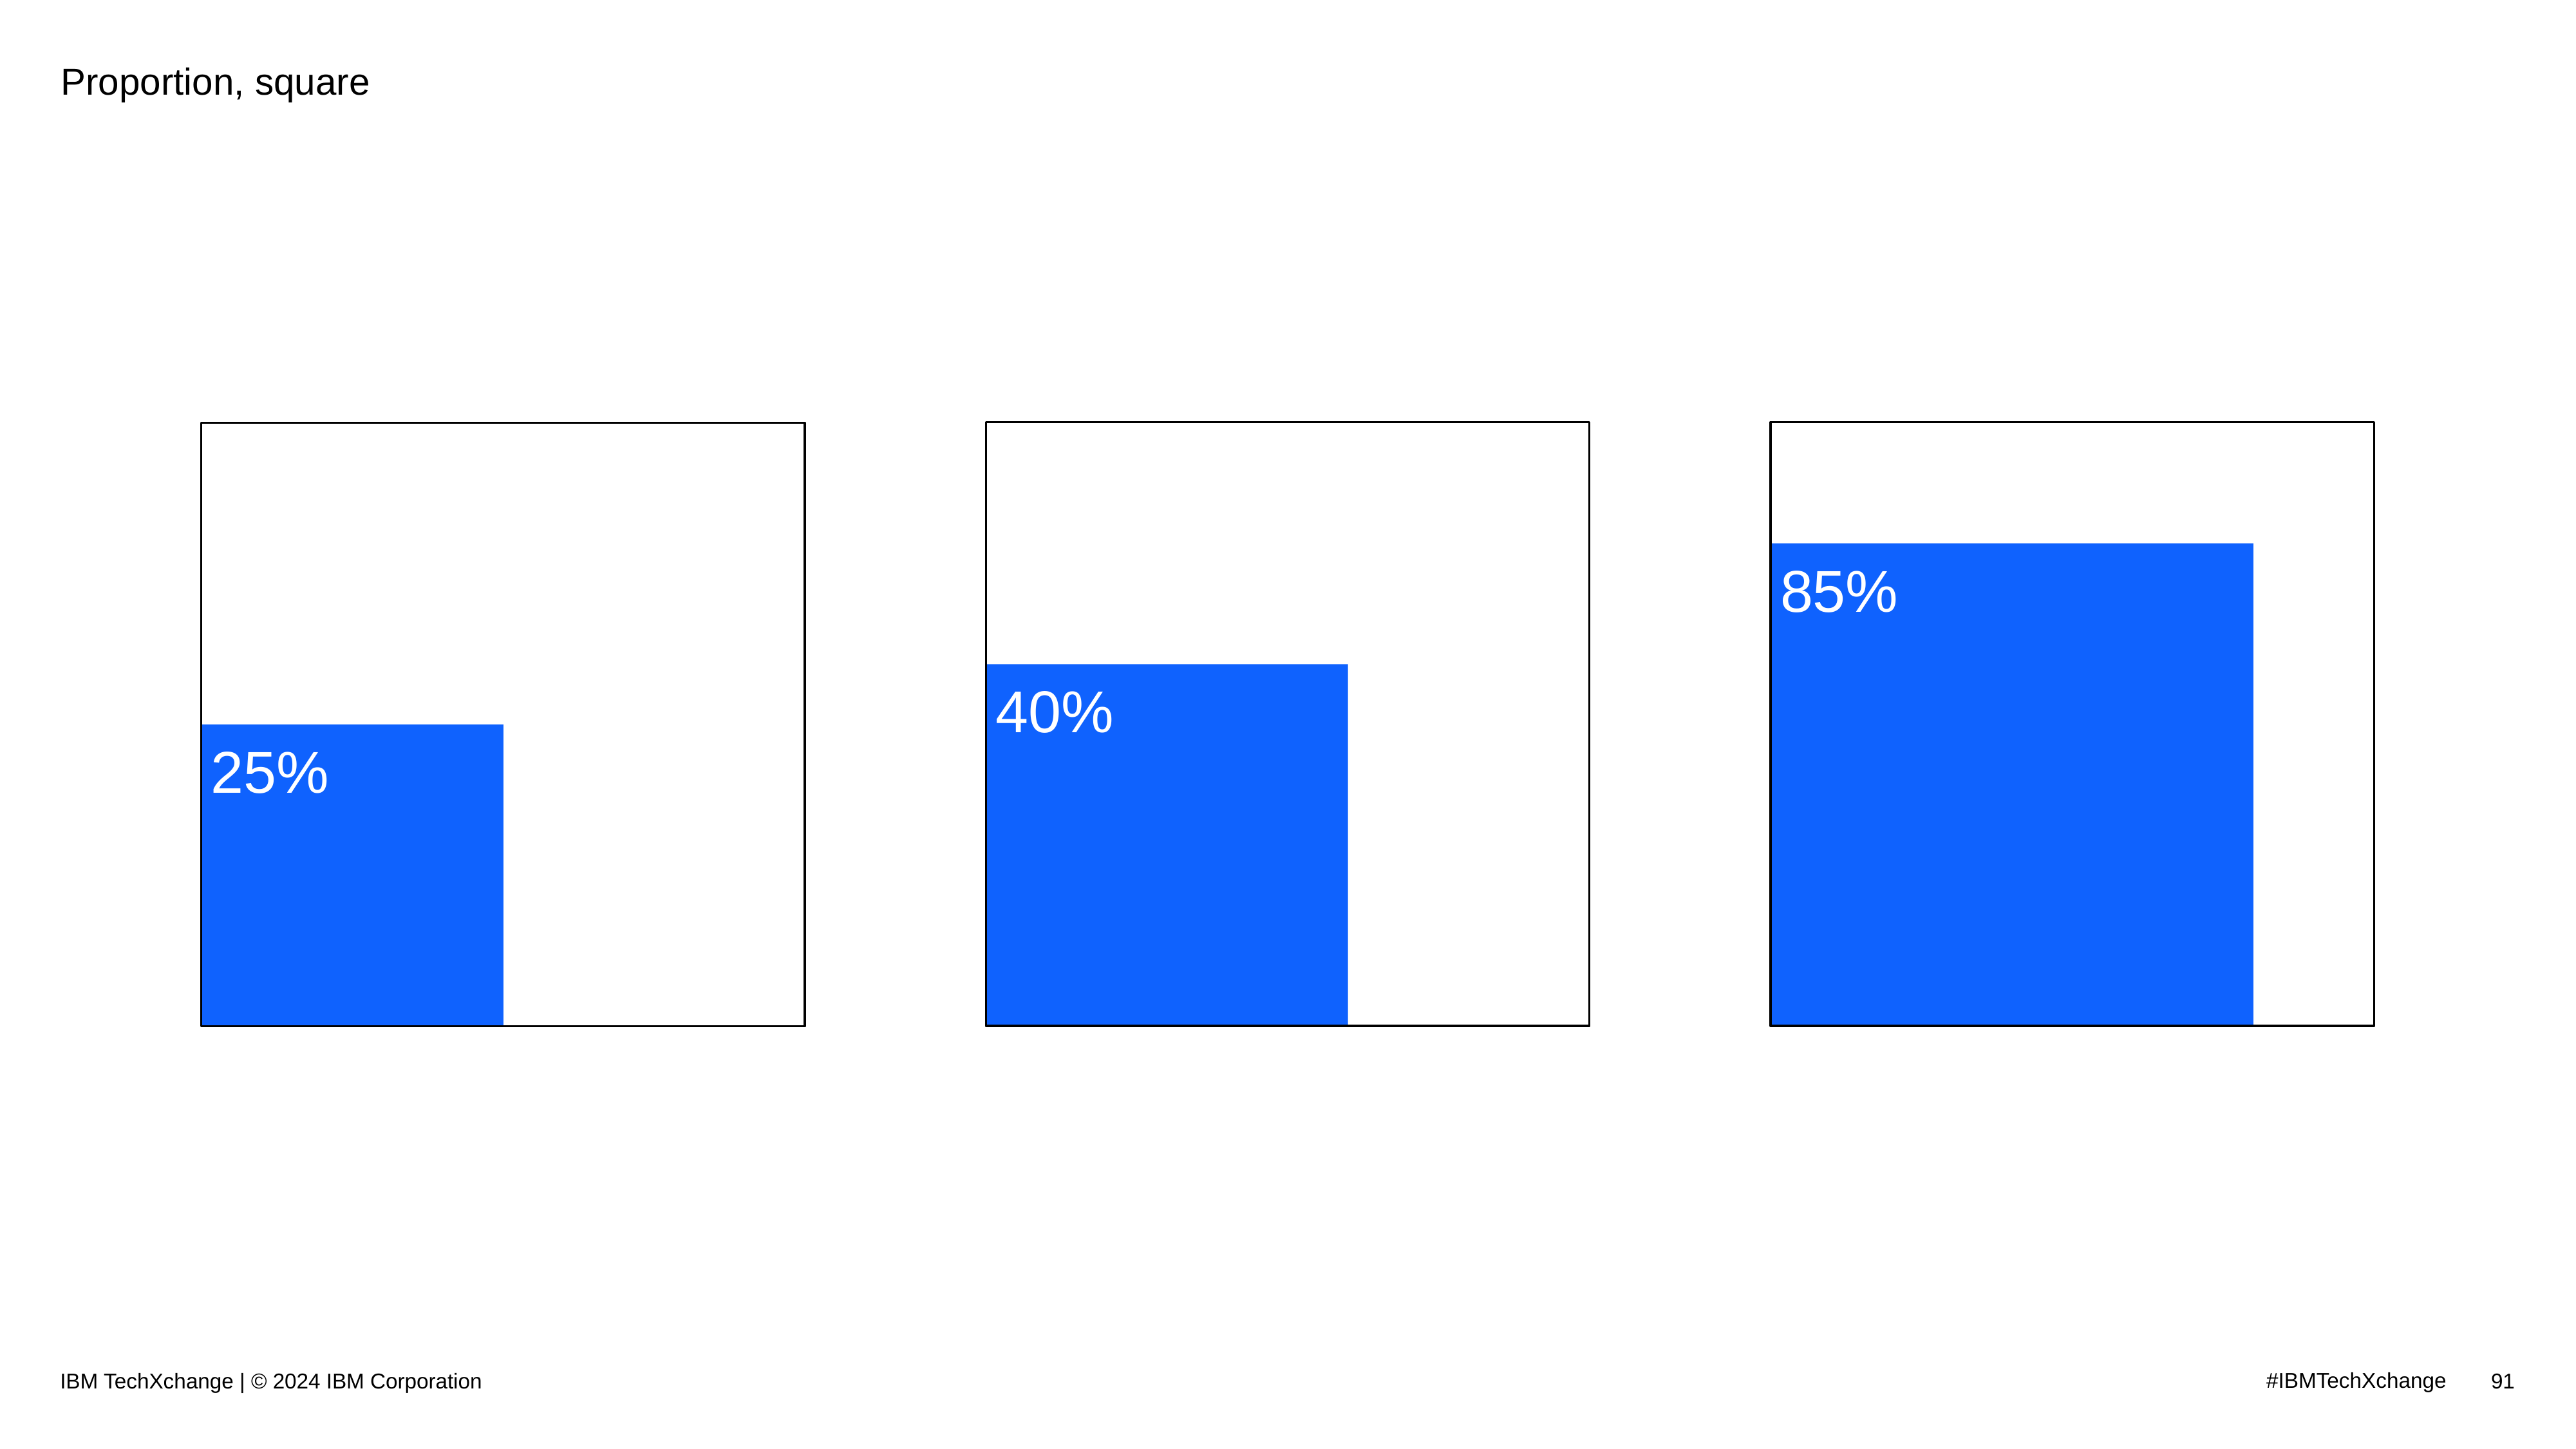

# Proportion, square

40%

85%

25%
IBM TechXchange | © 2024 IBM Corporation
91